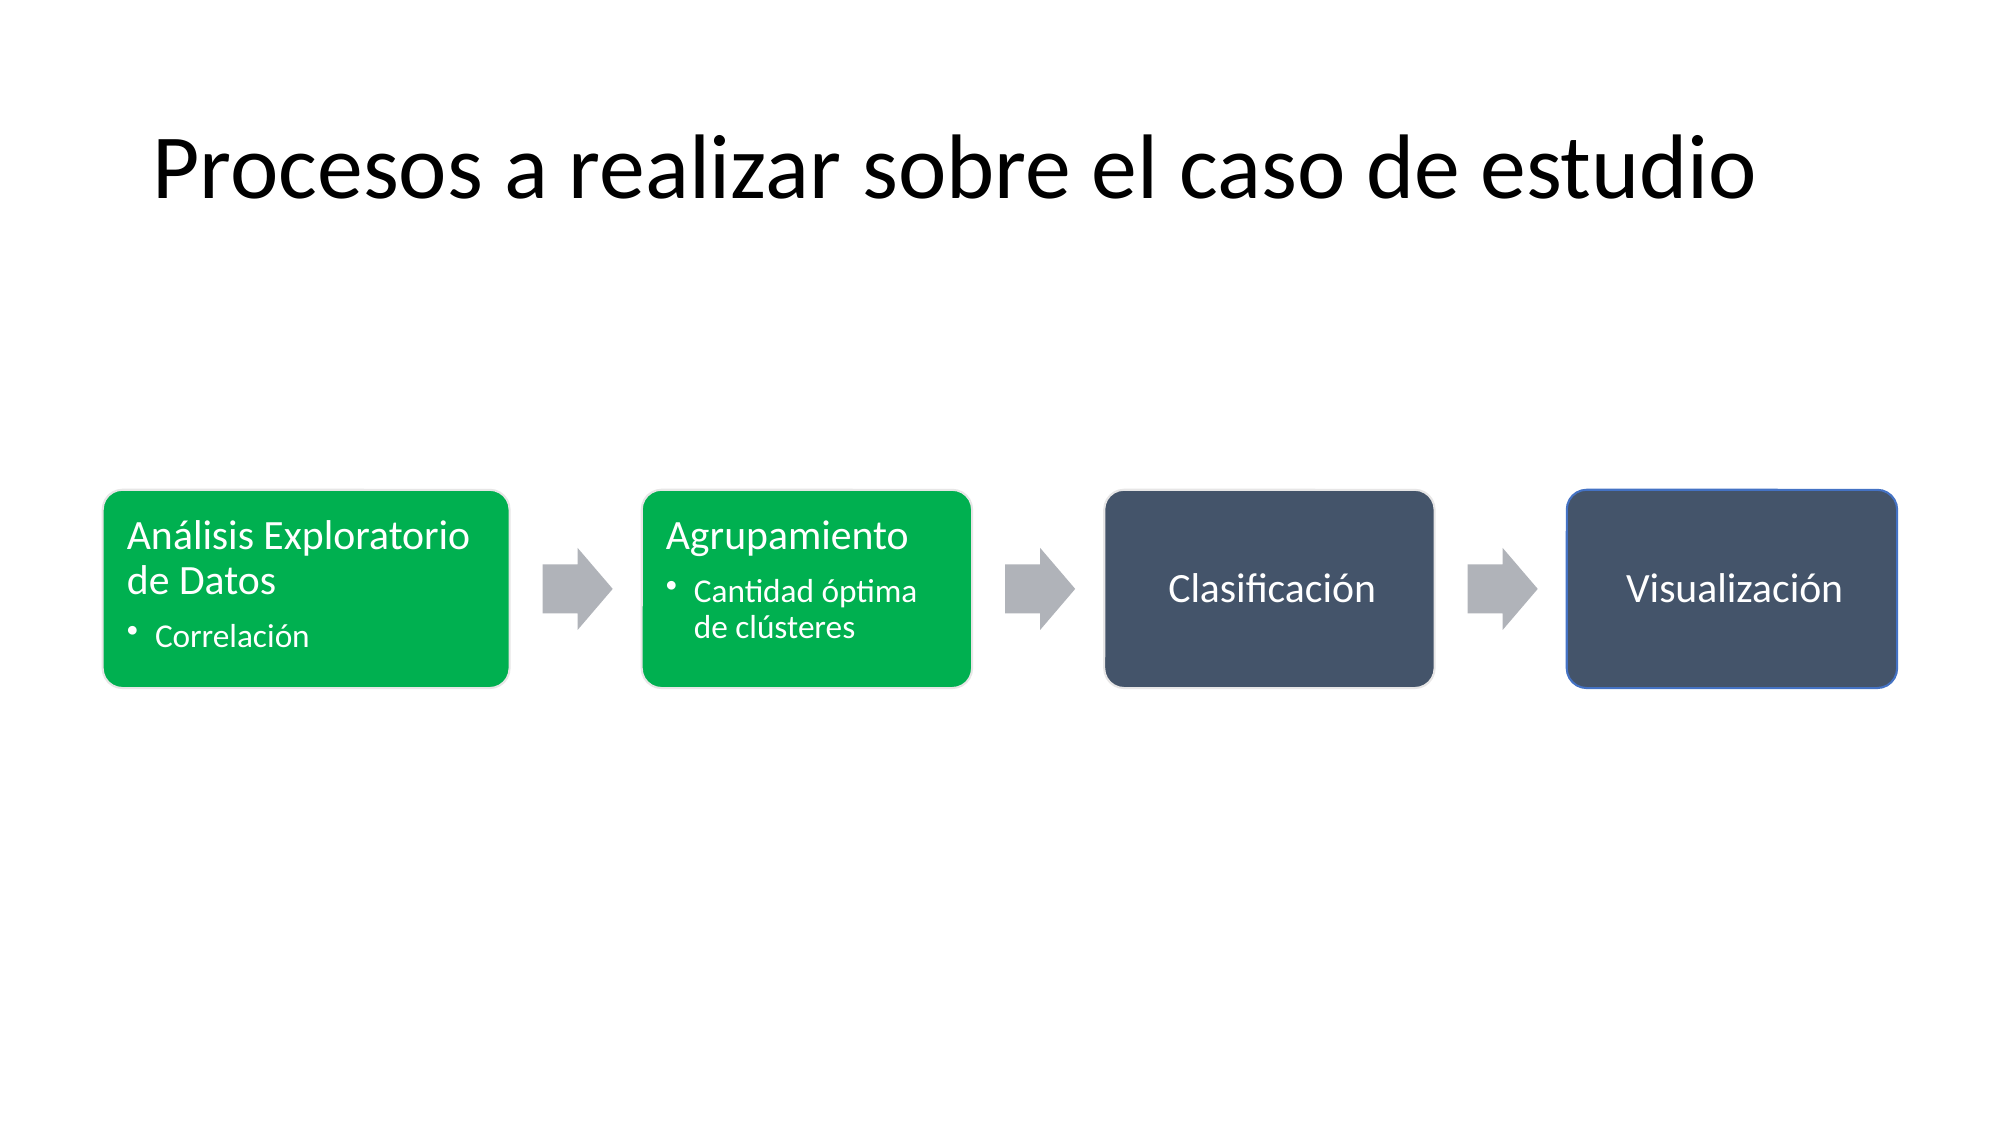

# Procesos a realizar sobre el caso de estudio
Análisis Exploratorio de Datos
Correlación

Agrupamiento
Cantidad óptima de clústeres

Clasificación

Visualización